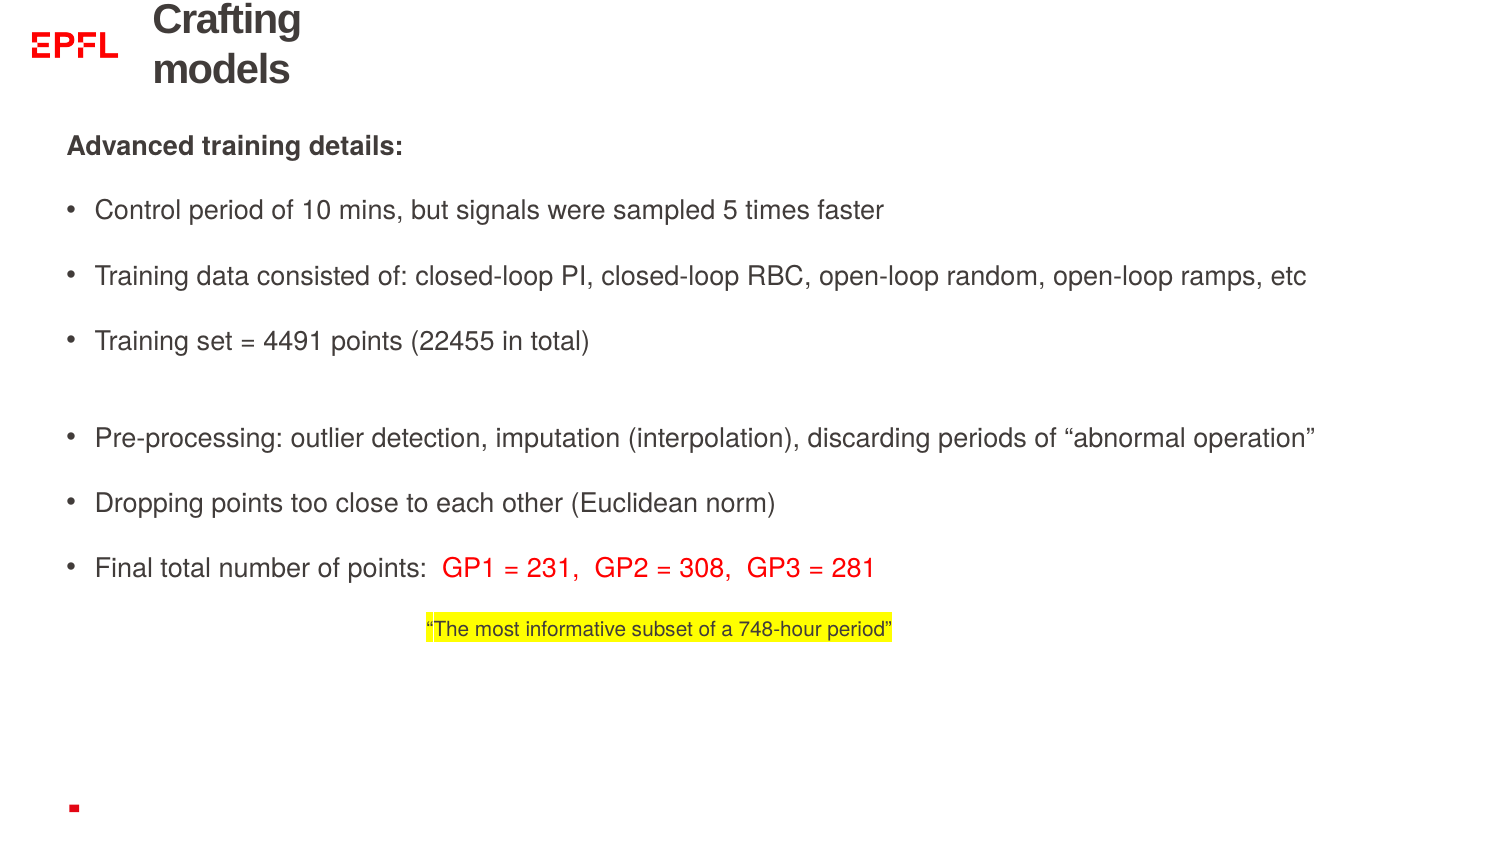

# Crafting models
Advanced training details:

Control period of 10 mins, but signals were sampled 5 times faster

Training data consisted of: closed-loop PI, closed-loop RBC, open-loop random, open-loop ramps, etc

Training set = 4491 points (22455 in total)

Pre-processing: outlier detection, imputation (interpolation), discarding periods of “abnormal operation”

Dropping points too close to each other (Euclidean norm)

Final total number of points:  GP1 = 231,  GP2 = 308,  GP3 = 281

“The most informative subset of a 748-hour period”